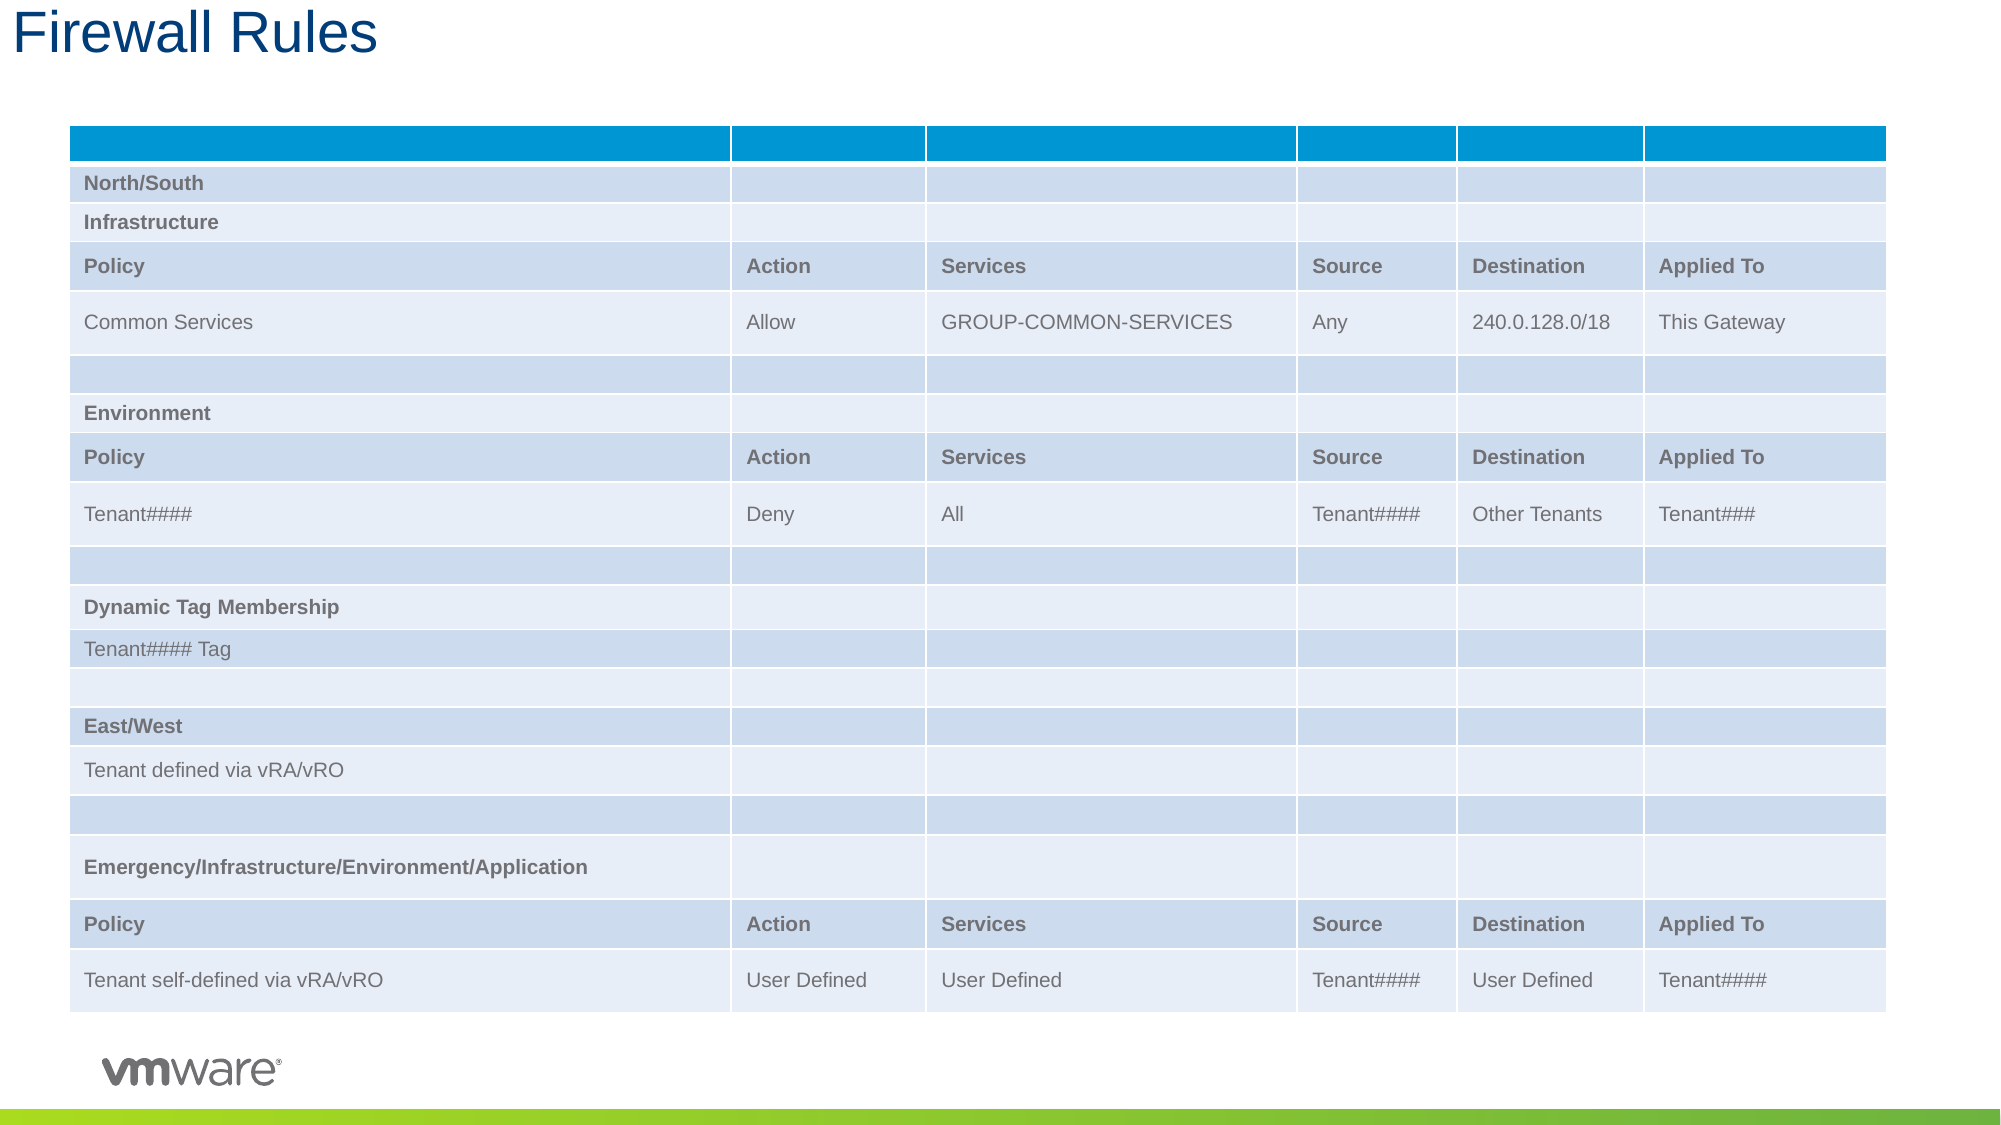

# Firewall Rules
|  |  |  |  |  |  |
| --- | --- | --- | --- | --- | --- |
| North/South |  |  |  |  |  |
| Infrastructure |  |  |  |  |  |
| Policy | Action | Services | Source | Destination | Applied To |
| Common Services | Allow | GROUP-COMMON-SERVICES | Any | 240.0.128.0/18 | This Gateway |
|  |  |  |  |  |  |
| Environment |  |  |  |  |  |
| Policy | Action | Services | Source | Destination | Applied To |
| Tenant#### | Deny | All | Tenant#### | Other Tenants | Tenant### |
|  |  |  |  |  |  |
| Dynamic Tag Membership |  |  |  |  |  |
| Tenant#### Tag |  |  |  |  |  |
|  |  |  |  |  |  |
| East/West |  |  |  |  |  |
| Tenant defined via vRA/vRO |  |  |  |  |  |
|  |  |  |  |  |  |
| Emergency/Infrastructure/Environment/Application |  |  |  |  |  |
| Policy | Action | Services | Source | Destination | Applied To |
| Tenant self-defined via vRA/vRO | User Defined | User Defined | Tenant#### | User Defined | Tenant#### |